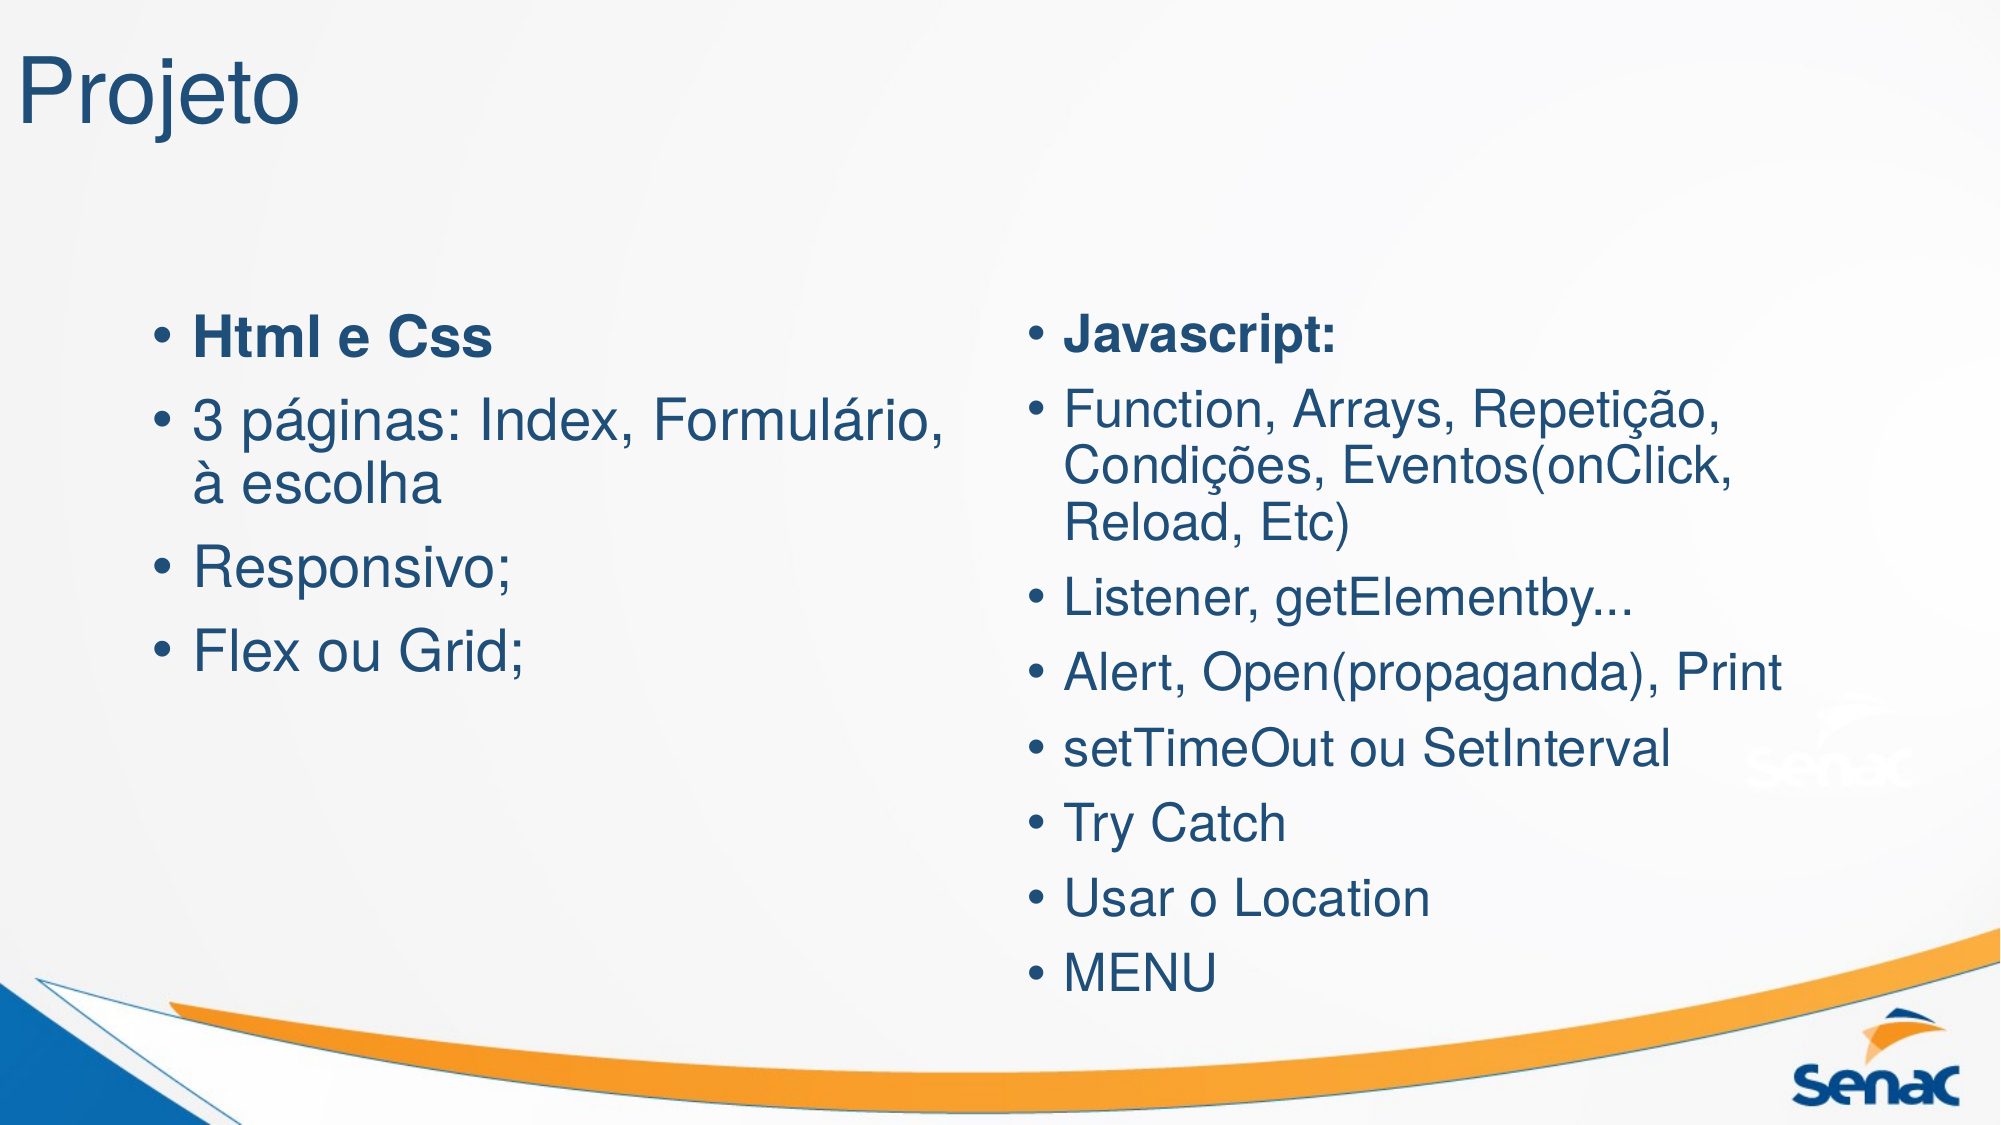

# Projeto
Html e Css
3 páginas: Index, Formulário, à escolha
Responsivo;
Flex ou Grid;
Javascript:
Function, Arrays, Repetição, Condições, Eventos(onClick, Reload, Etc)
Listener, getElementby...
Alert, Open(propaganda), Print
setTimeOut ou SetInterval
Try Catch
Usar o Location
MENU